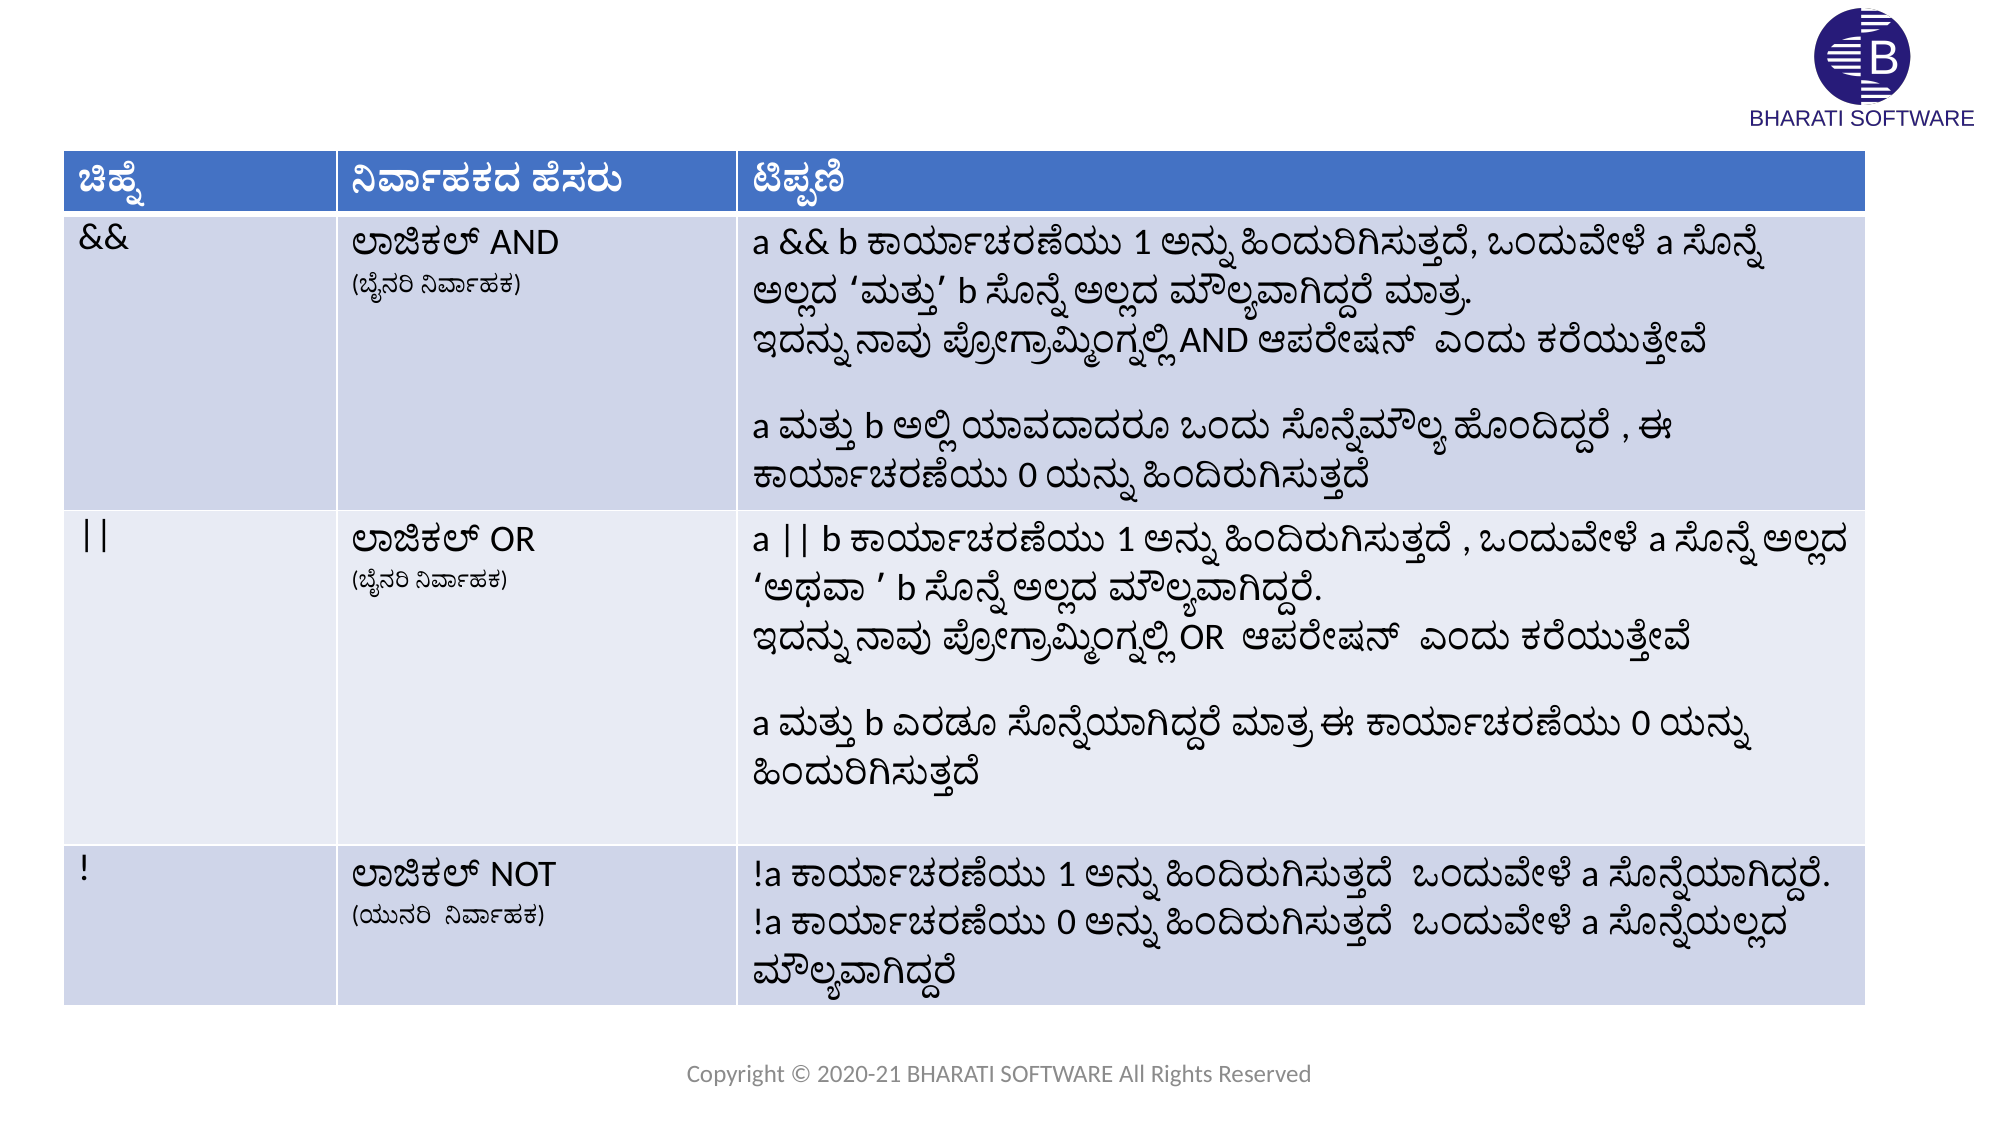

| ಚಿಹ್ನೆ | ನಿರ್ವಾಹಕದ ಹೆಸರು | ಟಿಪ್ಪಣಿ |
| --- | --- | --- |
| && | ಲಾಜಿಕಲ್ AND (ಬೈನರಿ ನಿರ್ವಾಹಕ) | a && b ಕಾರ್ಯಾಚರಣೆಯು 1 ಅನ್ನು ಹಿಂದುರಿಗಿಸುತ್ತದೆ, ಒಂದುವೇಳೆ a ಸೊನ್ನೆ ಅಲ್ಲದ ‘ಮತ್ತು’ b ಸೊನ್ನೆ ಅಲ್ಲದ ಮೌಲ್ಯವಾಗಿದ್ದರೆ ಮಾತ್ರ. ಇದನ್ನು ನಾವು ಪ್ರೋಗ್ರಾಮ್ಮಿಂಗ್ನಲ್ಲಿ AND ಆಪರೇಷನ್ ಎಂದು ಕರೆಯುತ್ತೇವೆ a ಮತ್ತು b ಅಲ್ಲಿ ಯಾವದಾದರೂ ಒಂದು ಸೊನ್ನೆಮೌಲ್ಯ ಹೊಂದಿದ್ದರೆ , ಈ ಕಾರ್ಯಾಚರಣೆಯು 0 ಯನ್ನು ಹಿಂದಿರುಗಿಸುತ್ತದೆ |
| || | ಲಾಜಿಕಲ್ OR (ಬೈನರಿ ನಿರ್ವಾಹಕ) | a || b ಕಾರ್ಯಾಚರಣೆಯು 1 ಅನ್ನು ಹಿಂದಿರುಗಿಸುತ್ತದೆ , ಒಂದುವೇಳೆ a ಸೊನ್ನೆ ಅಲ್ಲದ ‘ಅಥವಾ ’ b ಸೊನ್ನೆ ಅಲ್ಲದ ಮೌಲ್ಯವಾಗಿದ್ದರೆ. ಇದನ್ನು ನಾವು ಪ್ರೋಗ್ರಾಮ್ಮಿಂಗ್ನಲ್ಲಿ OR ಆಪರೇಷನ್ ಎಂದು ಕರೆಯುತ್ತೇವೆ a ಮತ್ತು b ಎರಡೂ ಸೊನ್ನೆಯಾಗಿದ್ದರೆ ಮಾತ್ರ ಈ ಕಾರ್ಯಾಚರಣೆಯು 0 ಯನ್ನು ಹಿಂದುರಿಗಿಸುತ್ತದೆ |
| ! | ಲಾಜಿಕಲ್ NOT (ಯುನರಿ ನಿರ್ವಾಹಕ) | !a ಕಾರ್ಯಾಚರಣೆಯು 1 ಅನ್ನು ಹಿಂದಿರುಗಿಸುತ್ತದೆ ಒಂದುವೇಳೆ a ಸೊನ್ನೆಯಾಗಿದ್ದರೆ. !a ಕಾರ್ಯಾಚರಣೆಯು 0 ಅನ್ನು ಹಿಂದಿರುಗಿಸುತ್ತದೆ ಒಂದುವೇಳೆ a ಸೊನ್ನೆಯಲ್ಲದ ಮೌಲ್ಯವಾಗಿದ್ದರೆ |
Copyright © 2020-21 BHARATI SOFTWARE All Rights Reserved